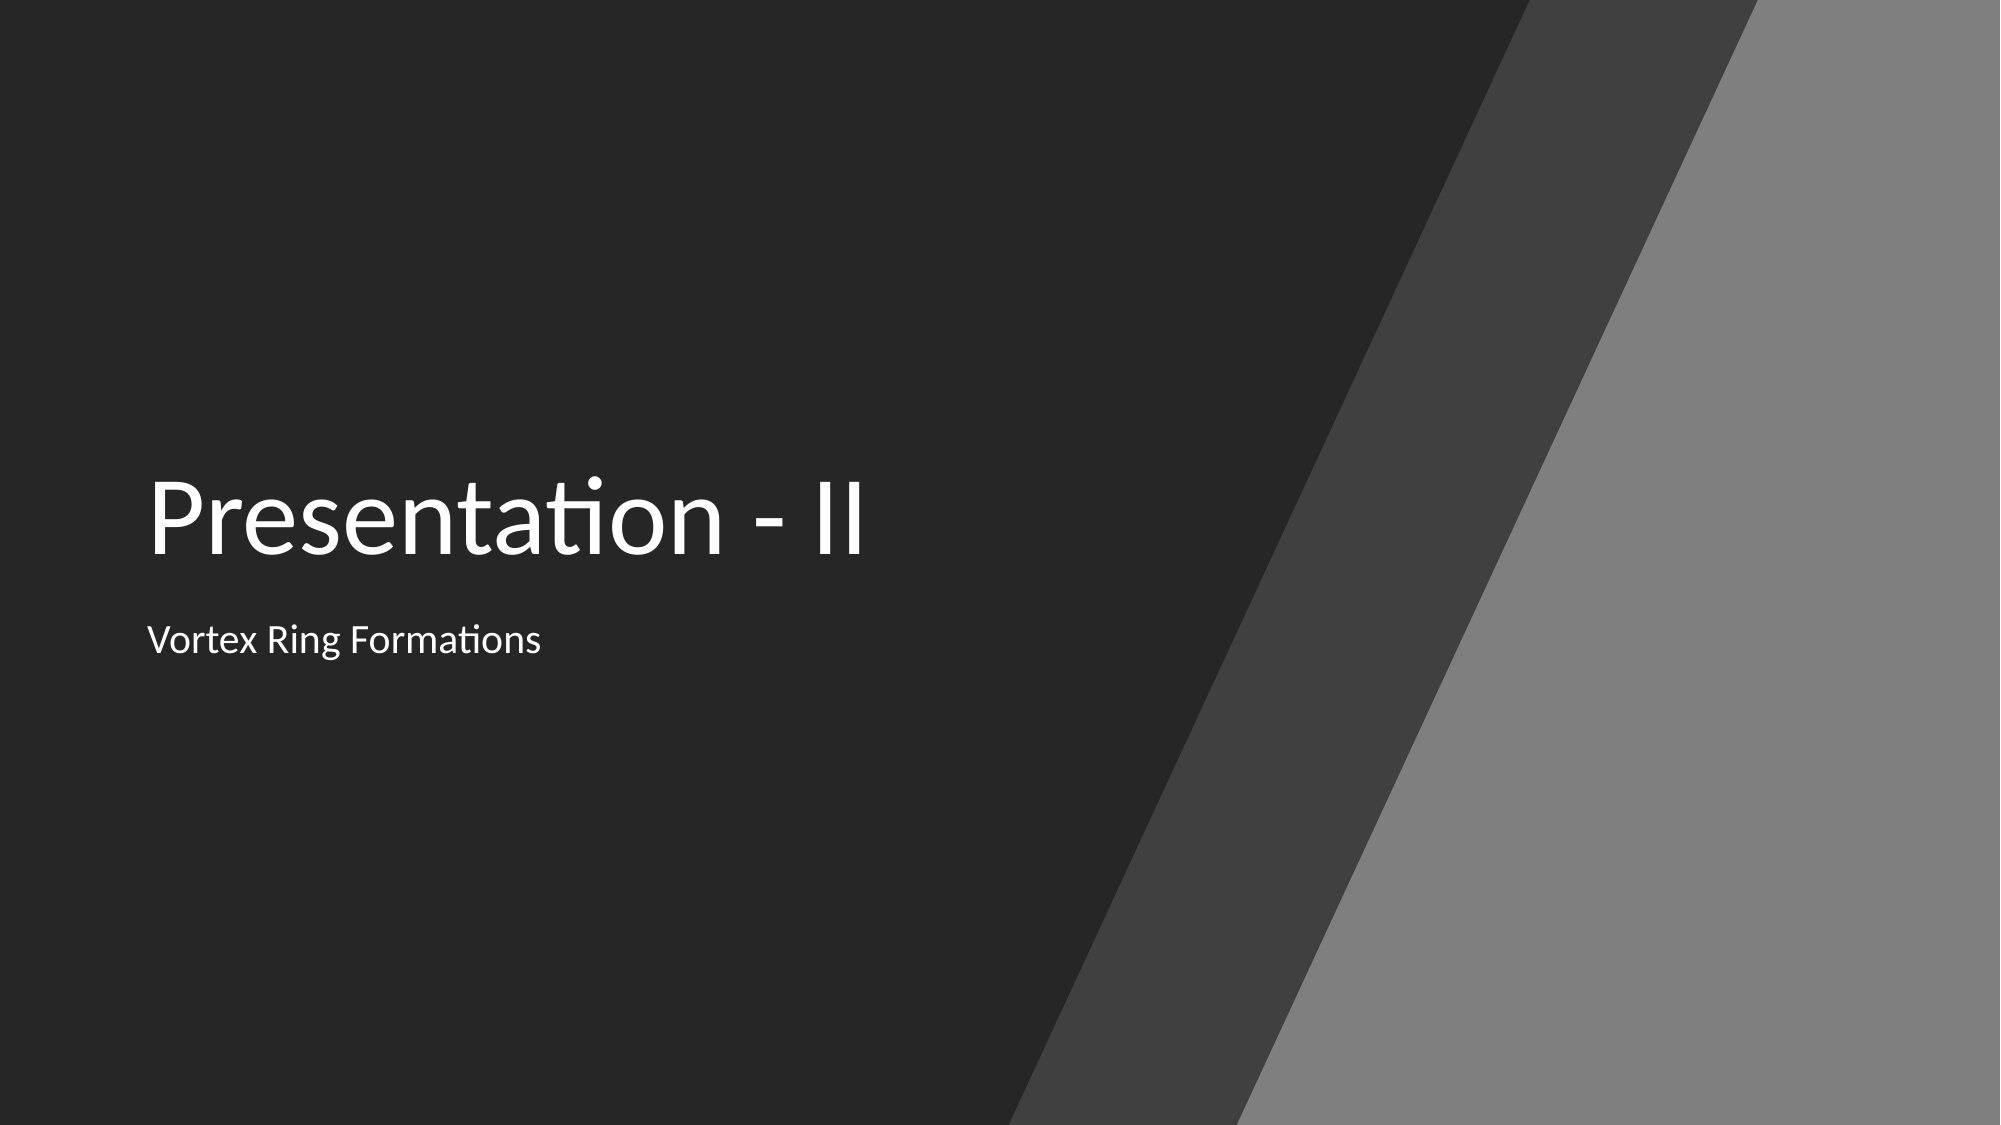

# Presentation - II
Vortex Ring Formations